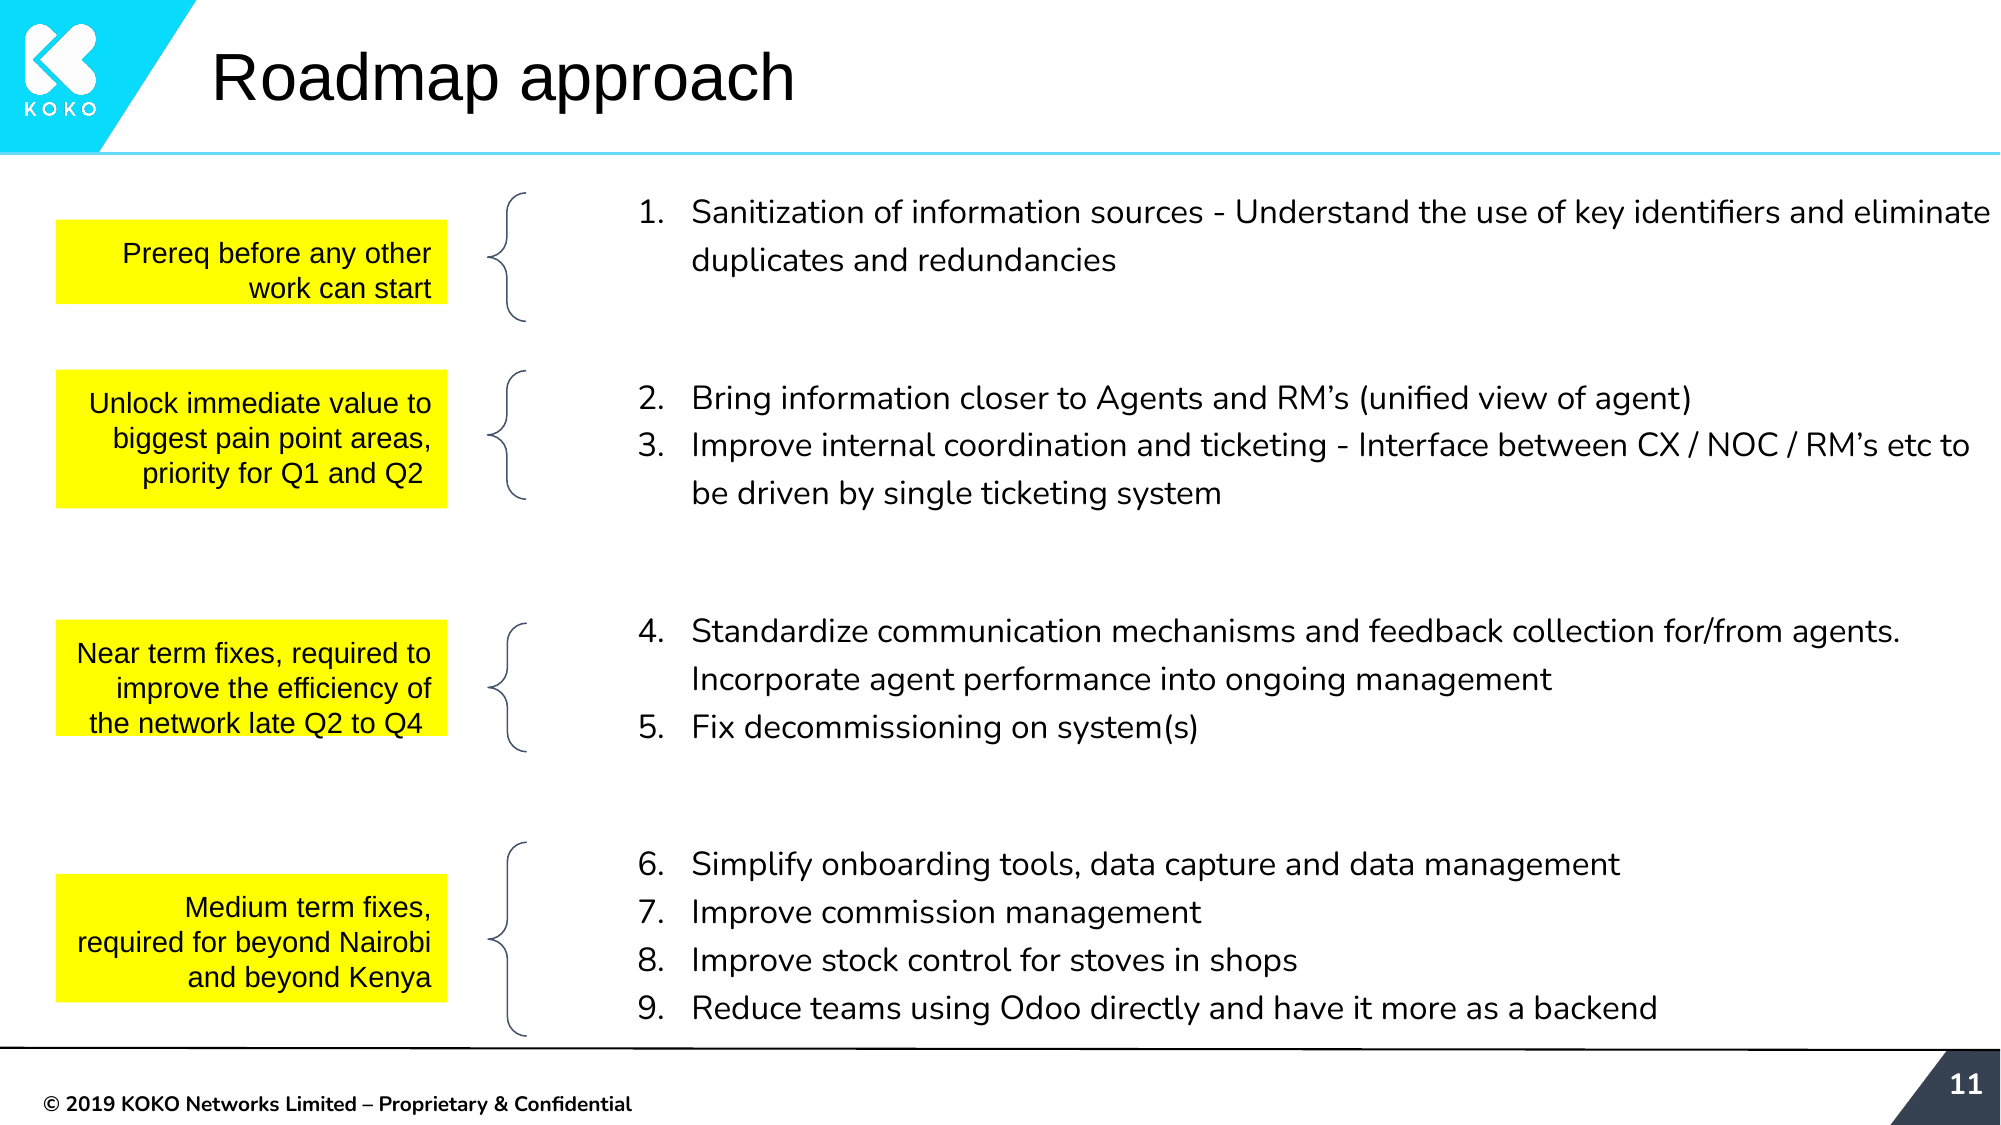

# Roadmap approach
Sanitization of information sources - Understand the use of key identifiers and eliminate duplicates and redundancies

Bring information closer to Agents and RM’s (unified view of agent)
Improve internal coordination and ticketing - Interface between CX / NOC / RM’s etc to be driven by single ticketing system

Standardize communication mechanisms and feedback collection for/from agents. Incorporate agent performance into ongoing management
Fix decommissioning on system(s)

Simplify onboarding tools, data capture and data management
Improve commission management
Improve stock control for stoves in shops
Reduce teams using Odoo directly and have it more as a backend

Prereq before any other work can start
Unlock immediate value to biggest pain point areas, priority for Q1 and Q2

Near term fixes, required to improve the efficiency of the network late Q2 to Q4

Medium term fixes, required for beyond Nairobi and beyond Kenya
11